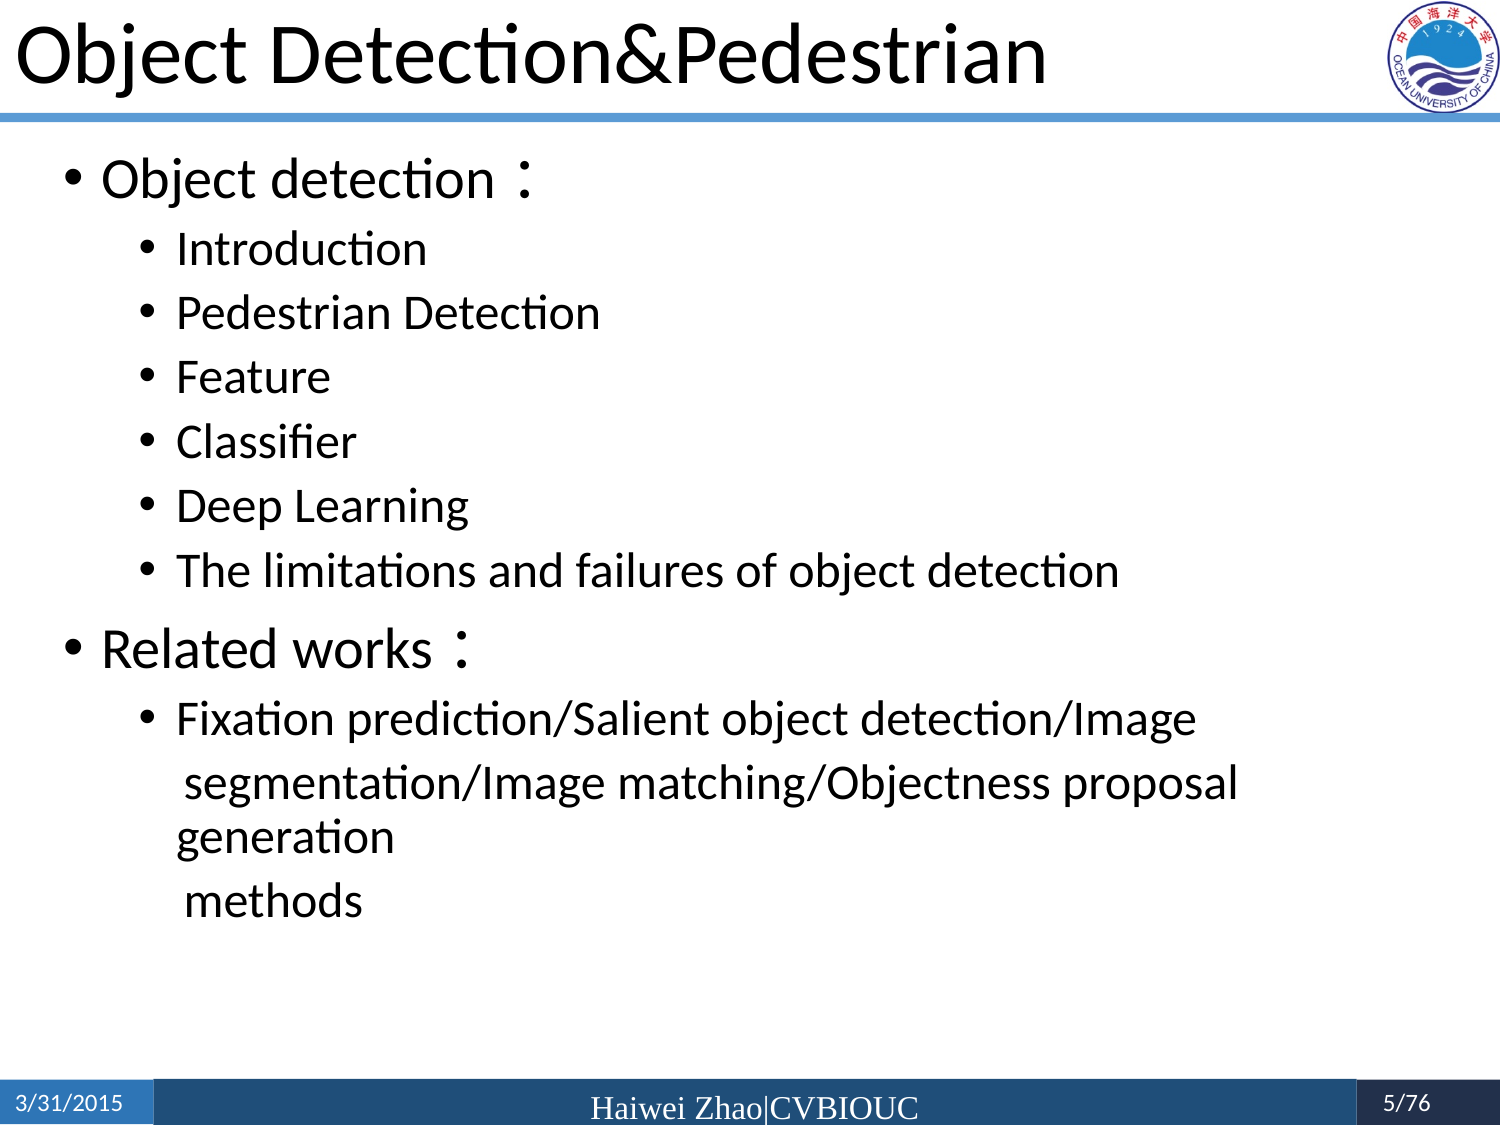

# Object Detection&Pedestrian
Object detection：
Introduction
Pedestrian Detection
Feature
Classifier
Deep Learning
The limitations and failures of object detection
Related works：
Fixation prediction/Salient object detection/Image
    segmentation/Image matching/Objectness proposal generation
    methods